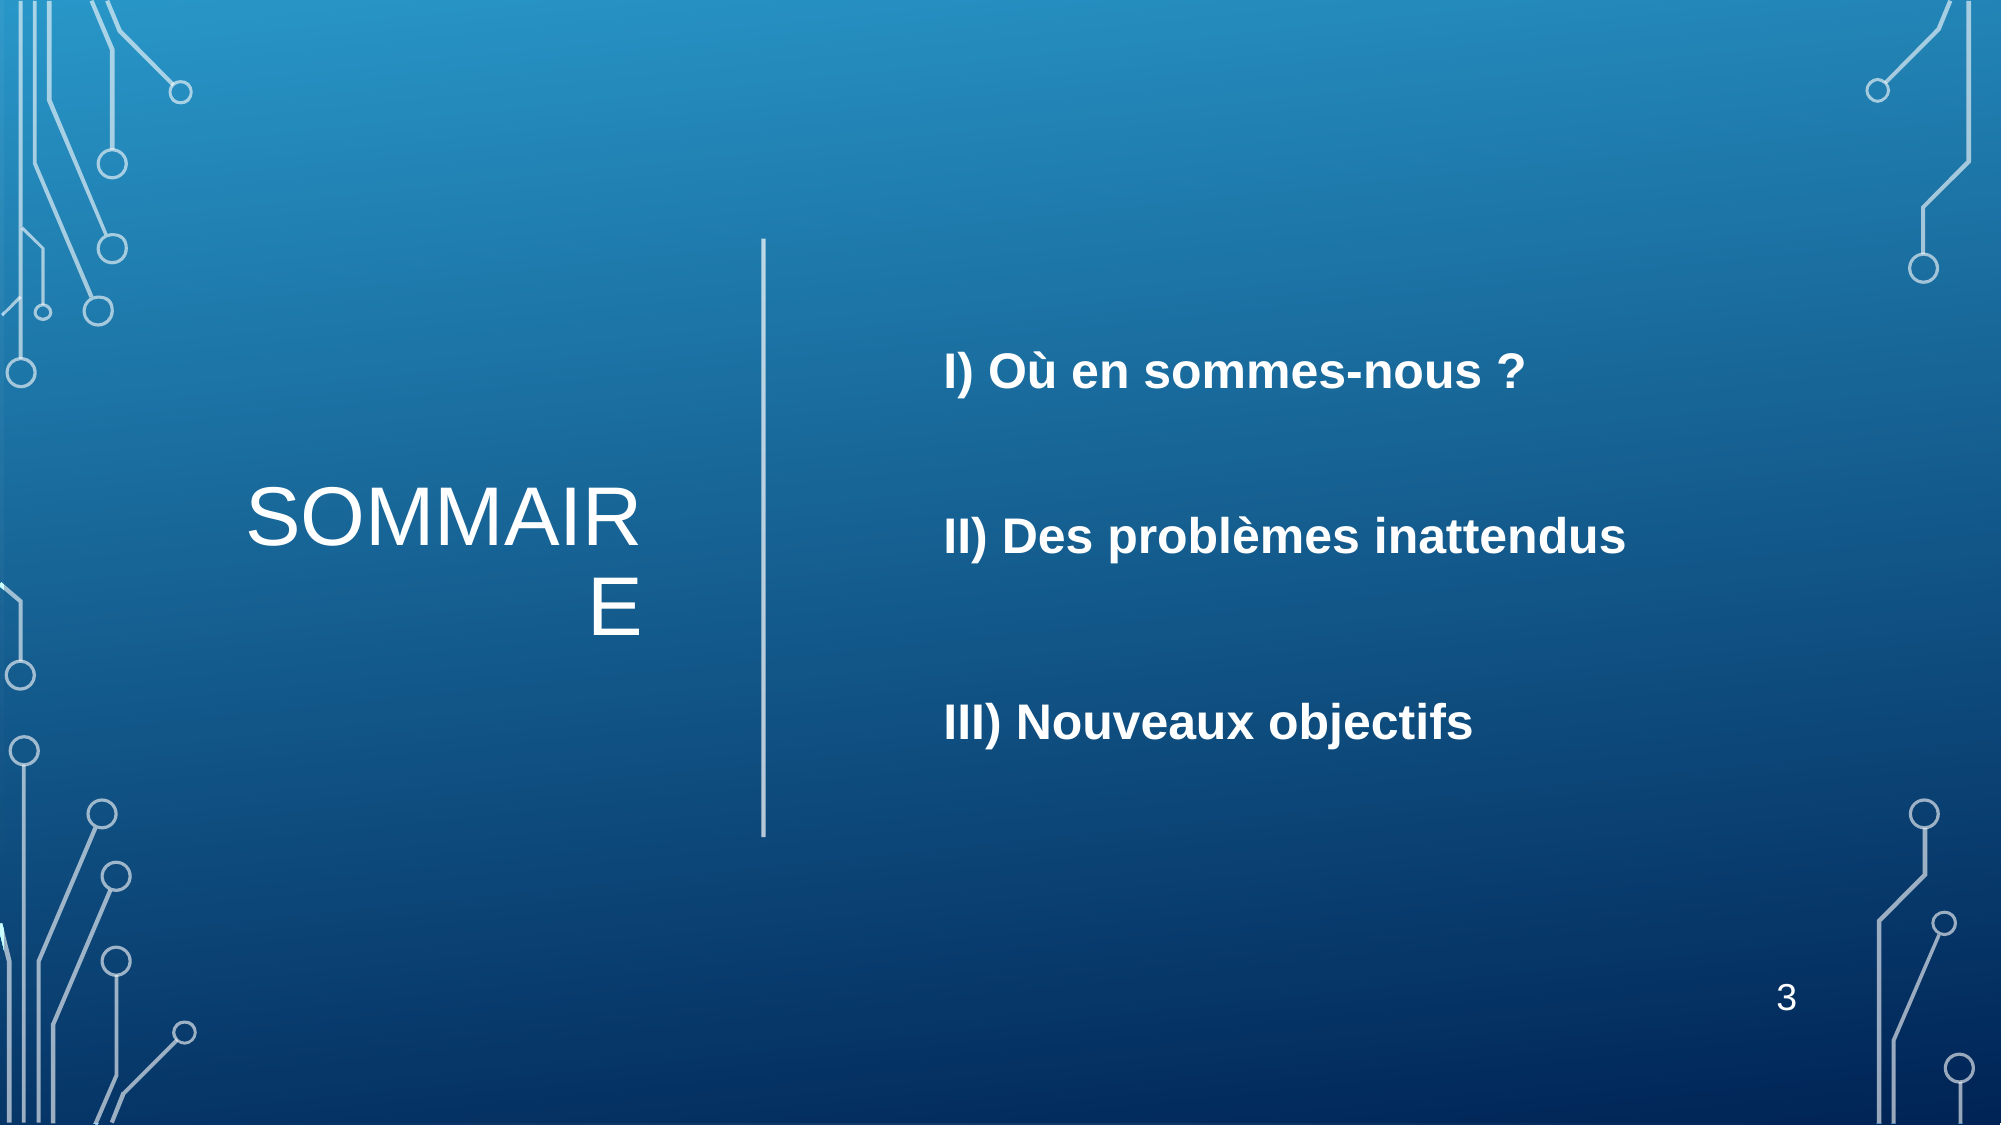

I) Où en sommes-nous ?

II) Des problèmes inattendus

III) Nouveaux objectifs
# SOMMAIRE
3